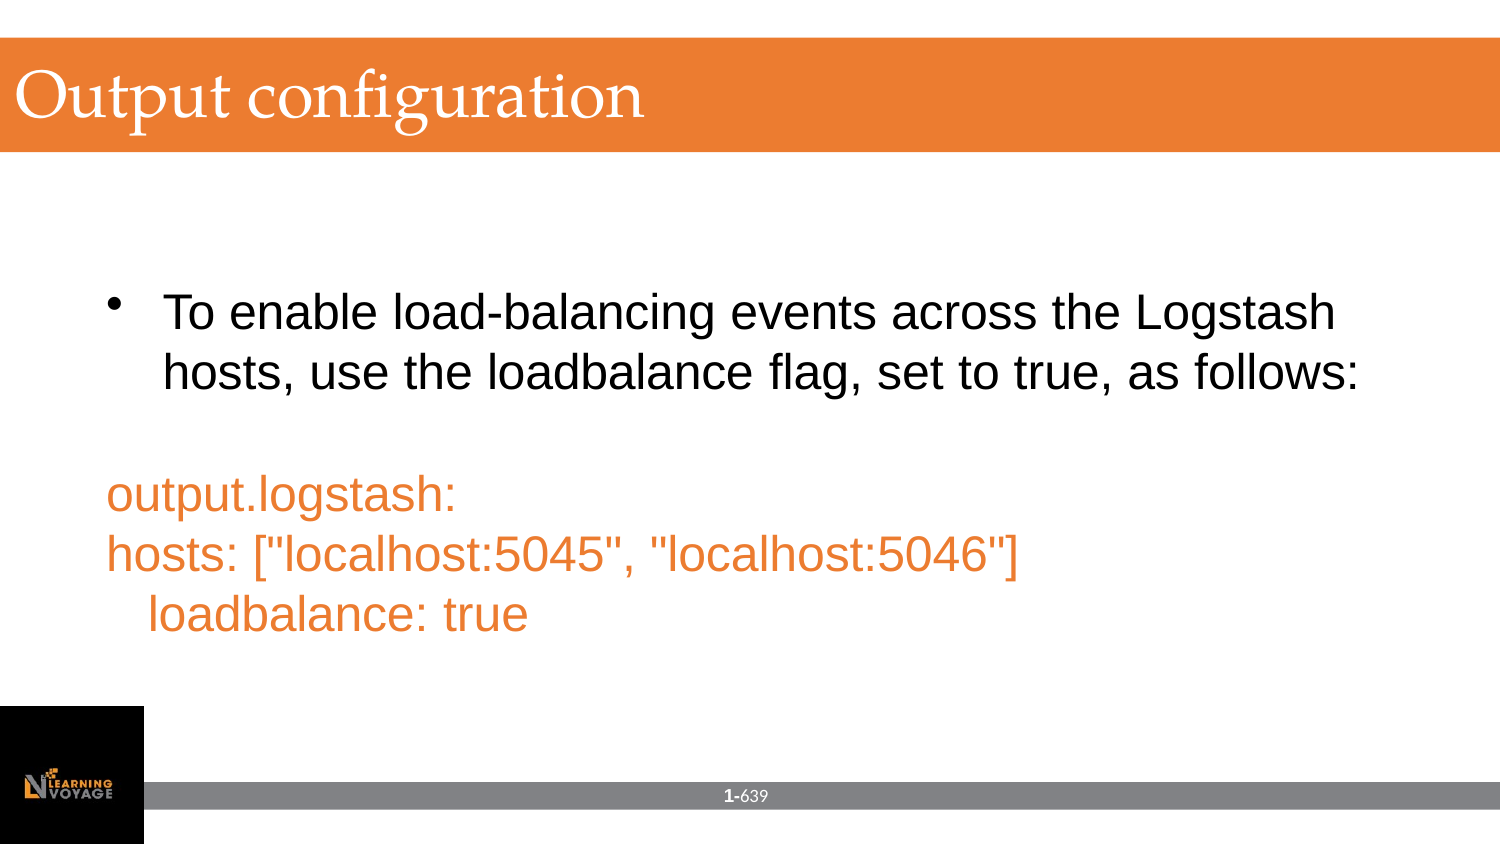

# Output configuration
To enable load-balancing events across the Logstash  hosts, use the loadbalance flag, set to true, as follows:

output.logstash:
hosts: ["localhost:5045", "localhost:5046"]  loadbalance: true
1-639